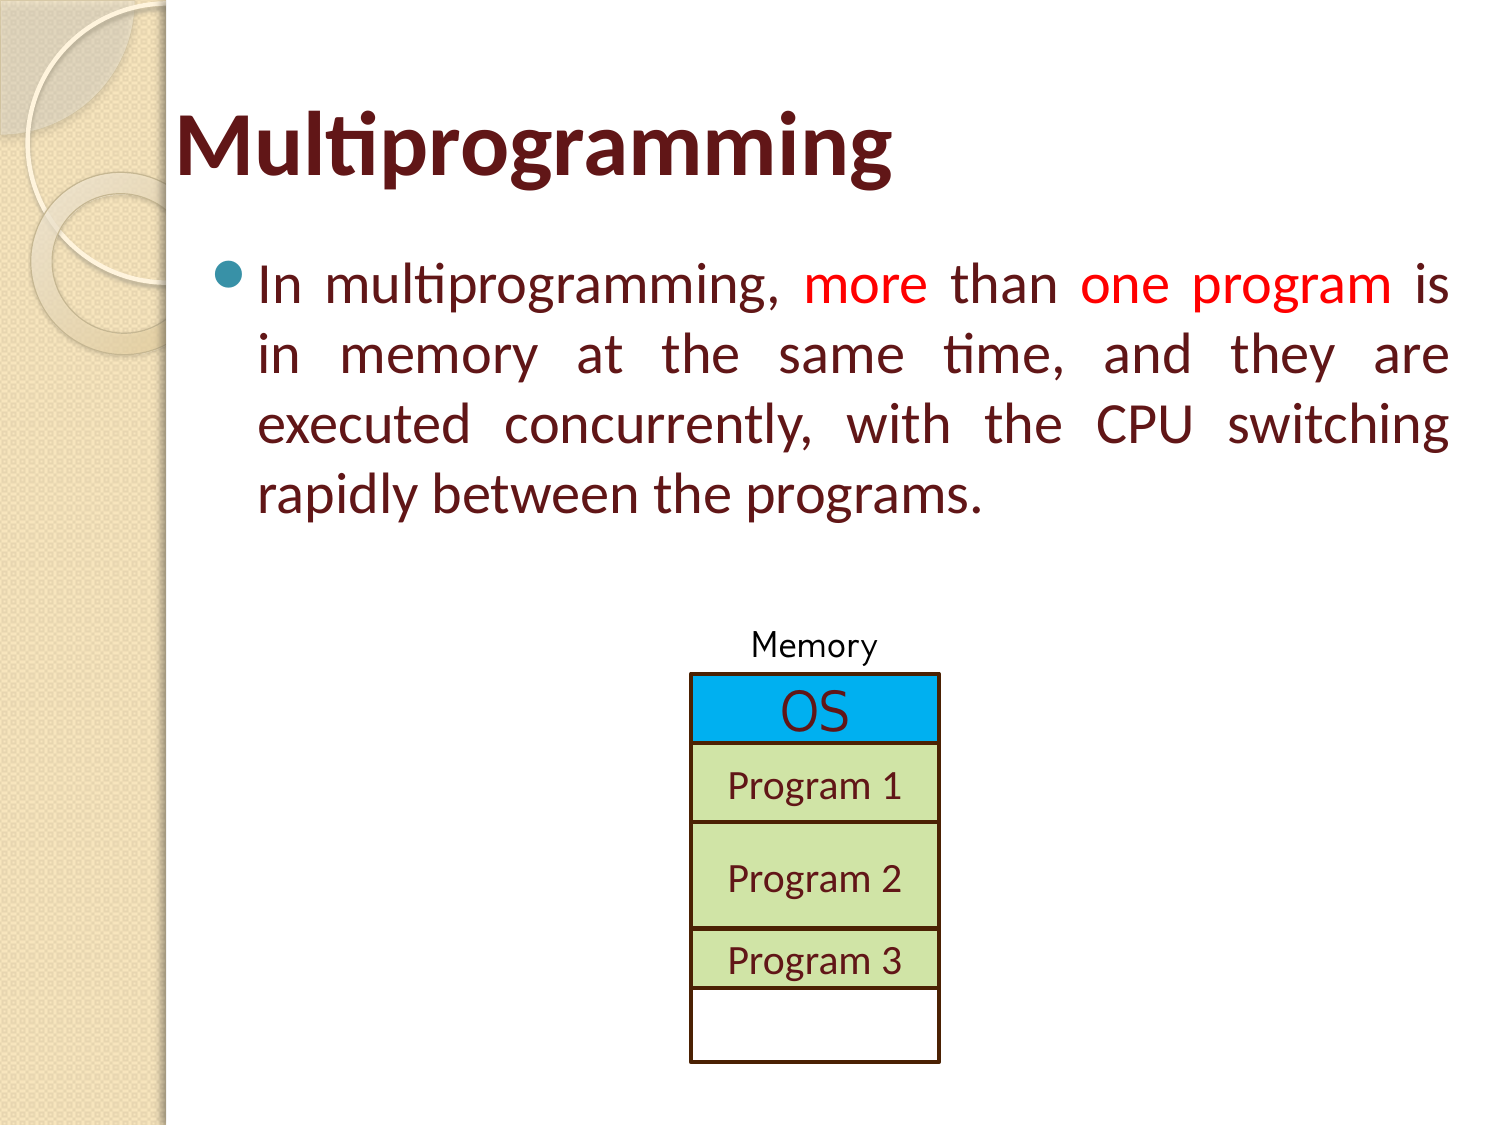

# Multiprogramming
In multiprogramming, more than one program is in memory at the same time, and they are executed concurrently, with the CPU switching rapidly between the programs.

Memory
OS
Program 1
Program 2
Program 3